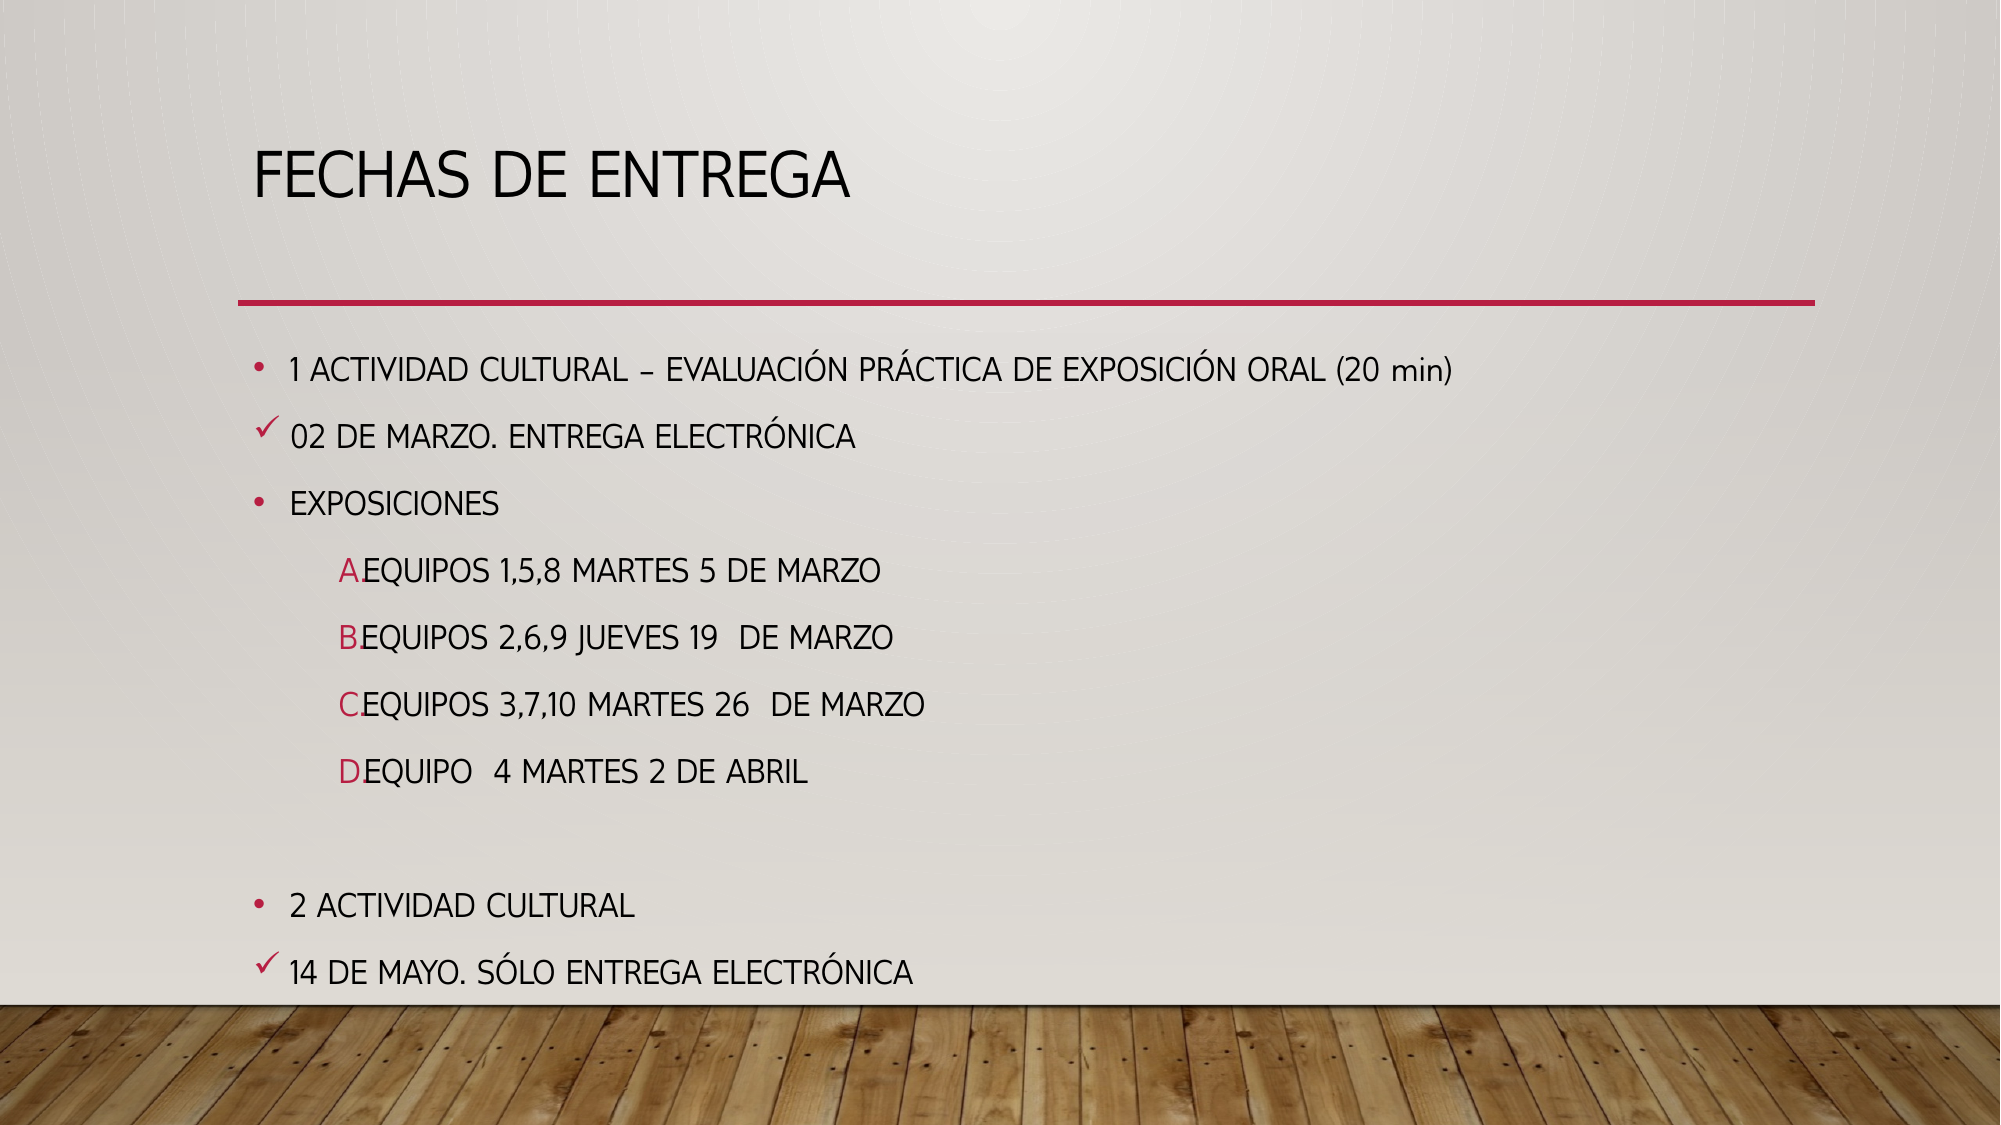

# FECHAS DE ENTREGA
1 ACTIVIDAD CULTURAL – EVALUACIÓN PRÁCTICA DE EXPOSICIÓN ORAL (20 min)
02 DE MARZO. ENTREGA ELECTRÓNICA
EXPOSICIONES
EQUIPOS 1,5,8 MARTES 5 DE MARZO
EQUIPOS 2,6,9 JUEVES 19  DE MARZO
EQUIPOS 3,7,10 MARTES 26  DE MARZO
EQUIPO  4 MARTES 2 DE ABRIL

2 ACTIVIDAD CULTURAL
14 DE MAYO. SÓLO ENTREGA ELECTRÓNICA